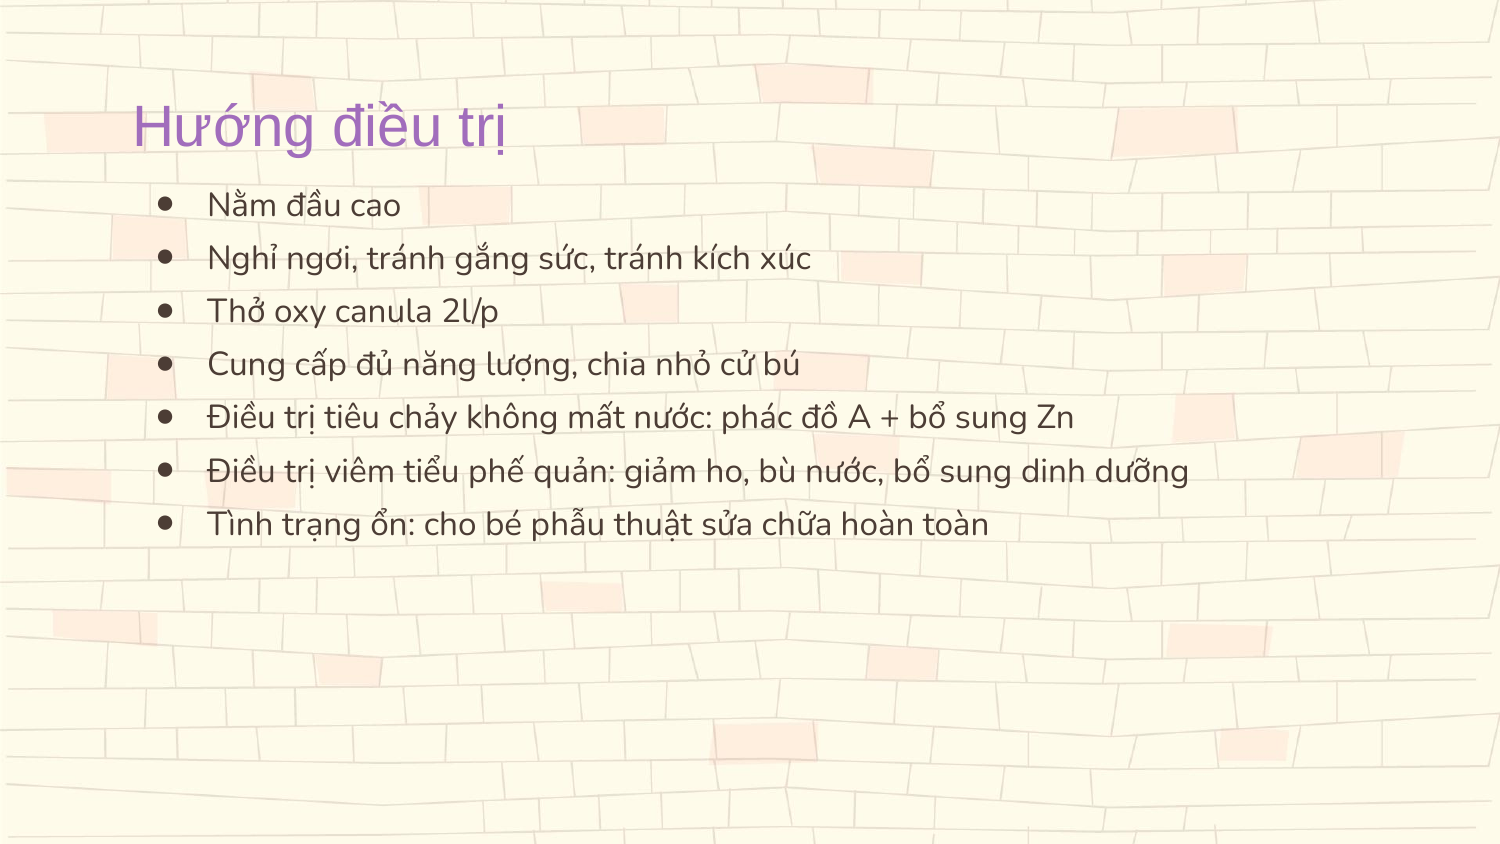

# Hướng điều trị
Nằm đầu cao
Nghỉ ngơi, tránh gắng sức, tránh kích xúc
Thở oxy canula 2l/p
Cung cấp đủ năng lượng, chia nhỏ cử bú
Điều trị tiêu chảy không mất nước: phác đồ A + bổ sung Zn
Điều trị viêm tiểu phế quản: giảm ho, bù nước, bổ sung dinh dưỡng
Tình trạng ổn: cho bé phẫu thuật sửa chữa hoàn toàn